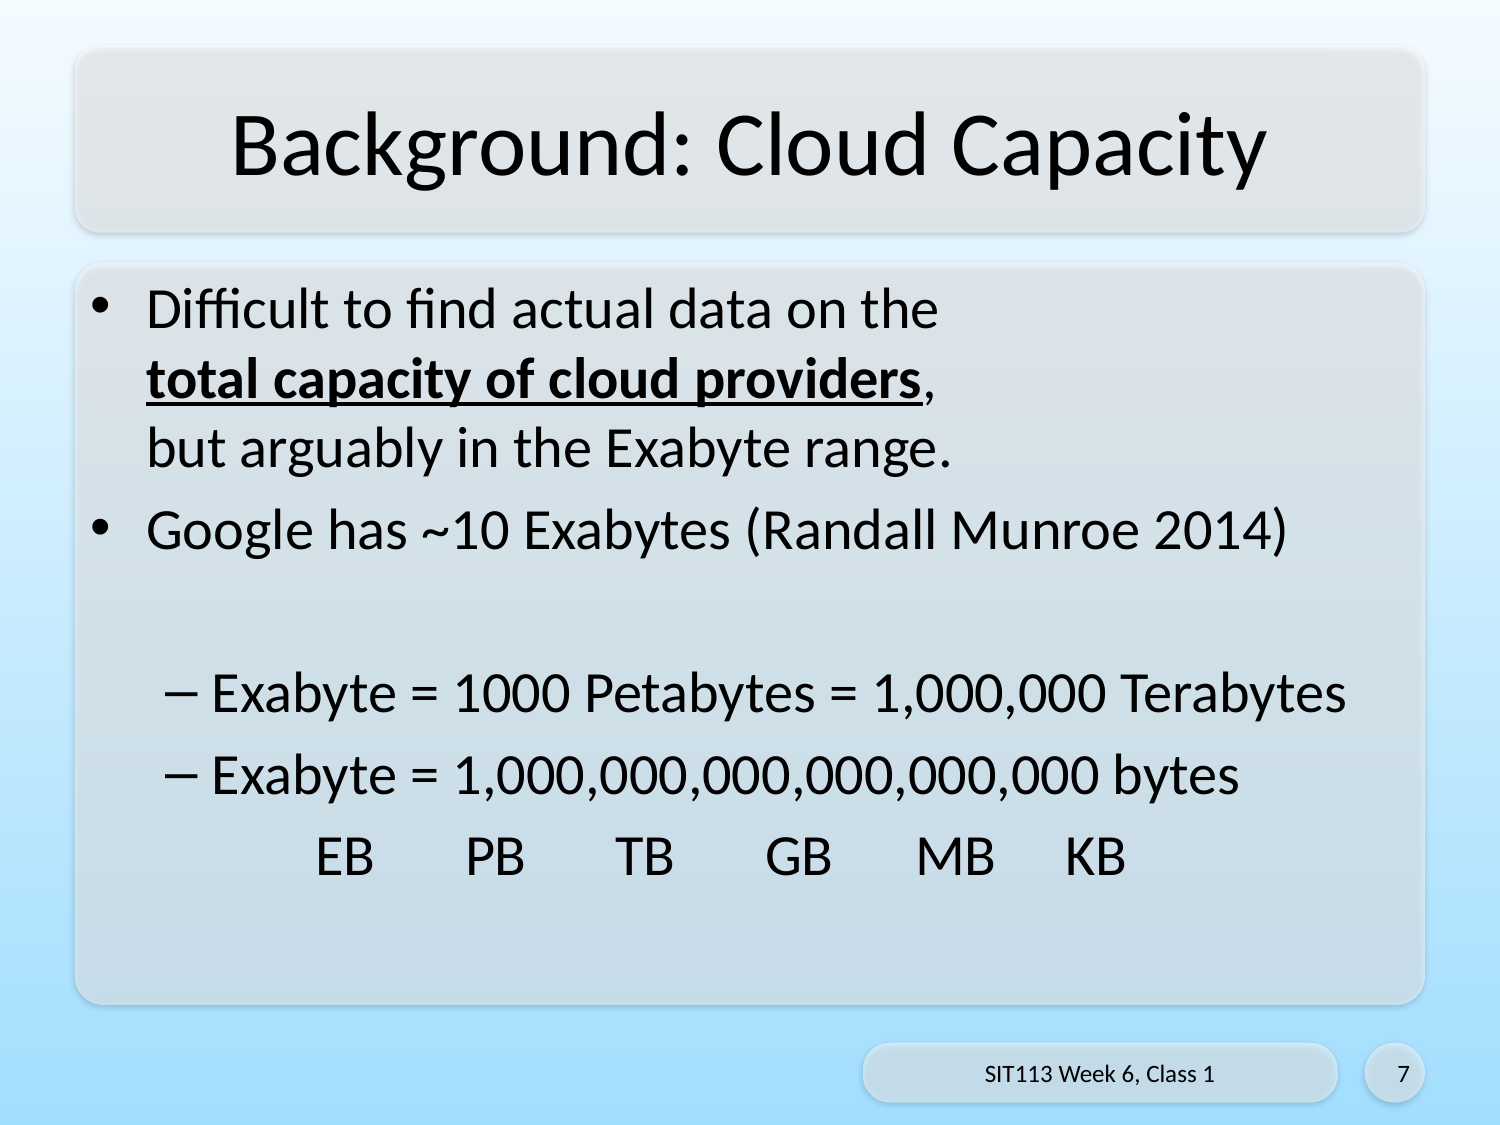

# Background: Cloud Capacity
Difficult to find actual data on the
total capacity of cloud providers,
but arguably in the Exabyte range.
Google has ~10 Exabytes (Randall Munroe 2014)

Exabyte = 1000 Petabytes = 1,000,000 Terabytes
Exabyte = 1,000,000,000,000,000,000 bytes
	EB	PB	TB	GB	MB	KB
SIT113 Week 6, Class 1
7